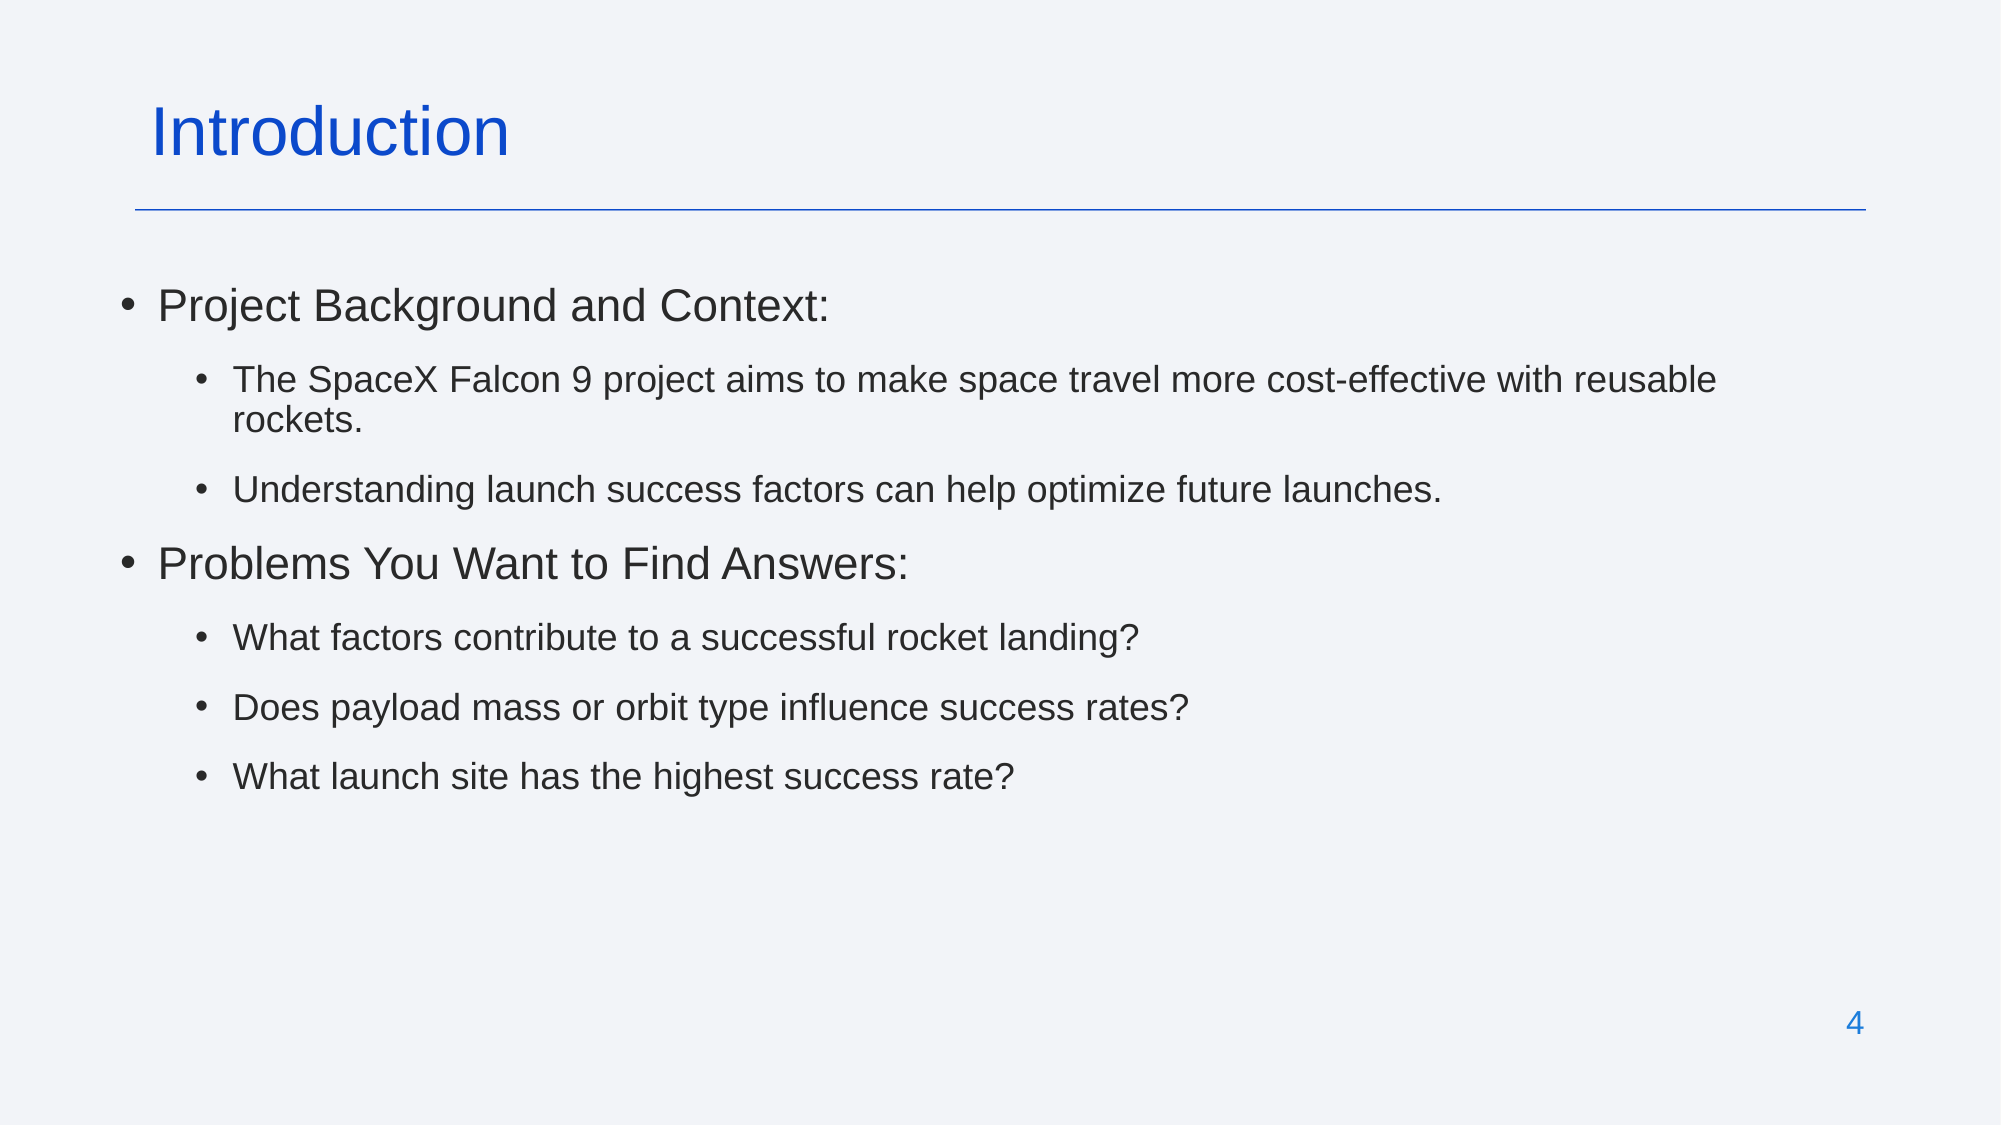

Introduction
Project Background and Context:
The SpaceX Falcon 9 project aims to make space travel more cost-effective with reusable rockets.
Understanding launch success factors can help optimize future launches.
Problems You Want to Find Answers:
What factors contribute to a successful rocket landing?
Does payload mass or orbit type influence success rates?
What launch site has the highest success rate?
4